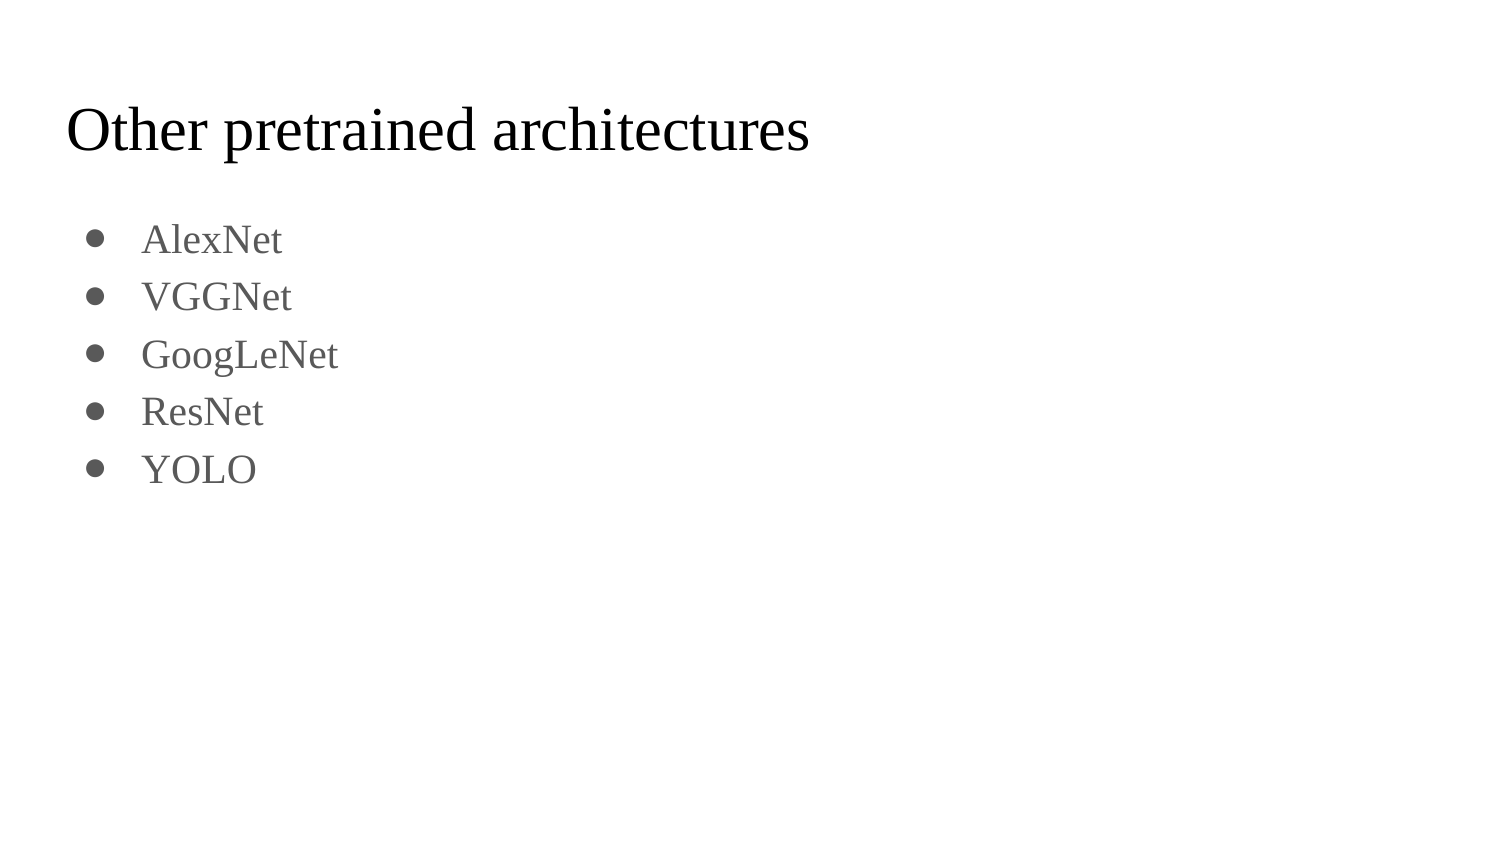

# Other pretrained architectures
AlexNet
VGGNet
GoogLeNet
ResNet
YOLO